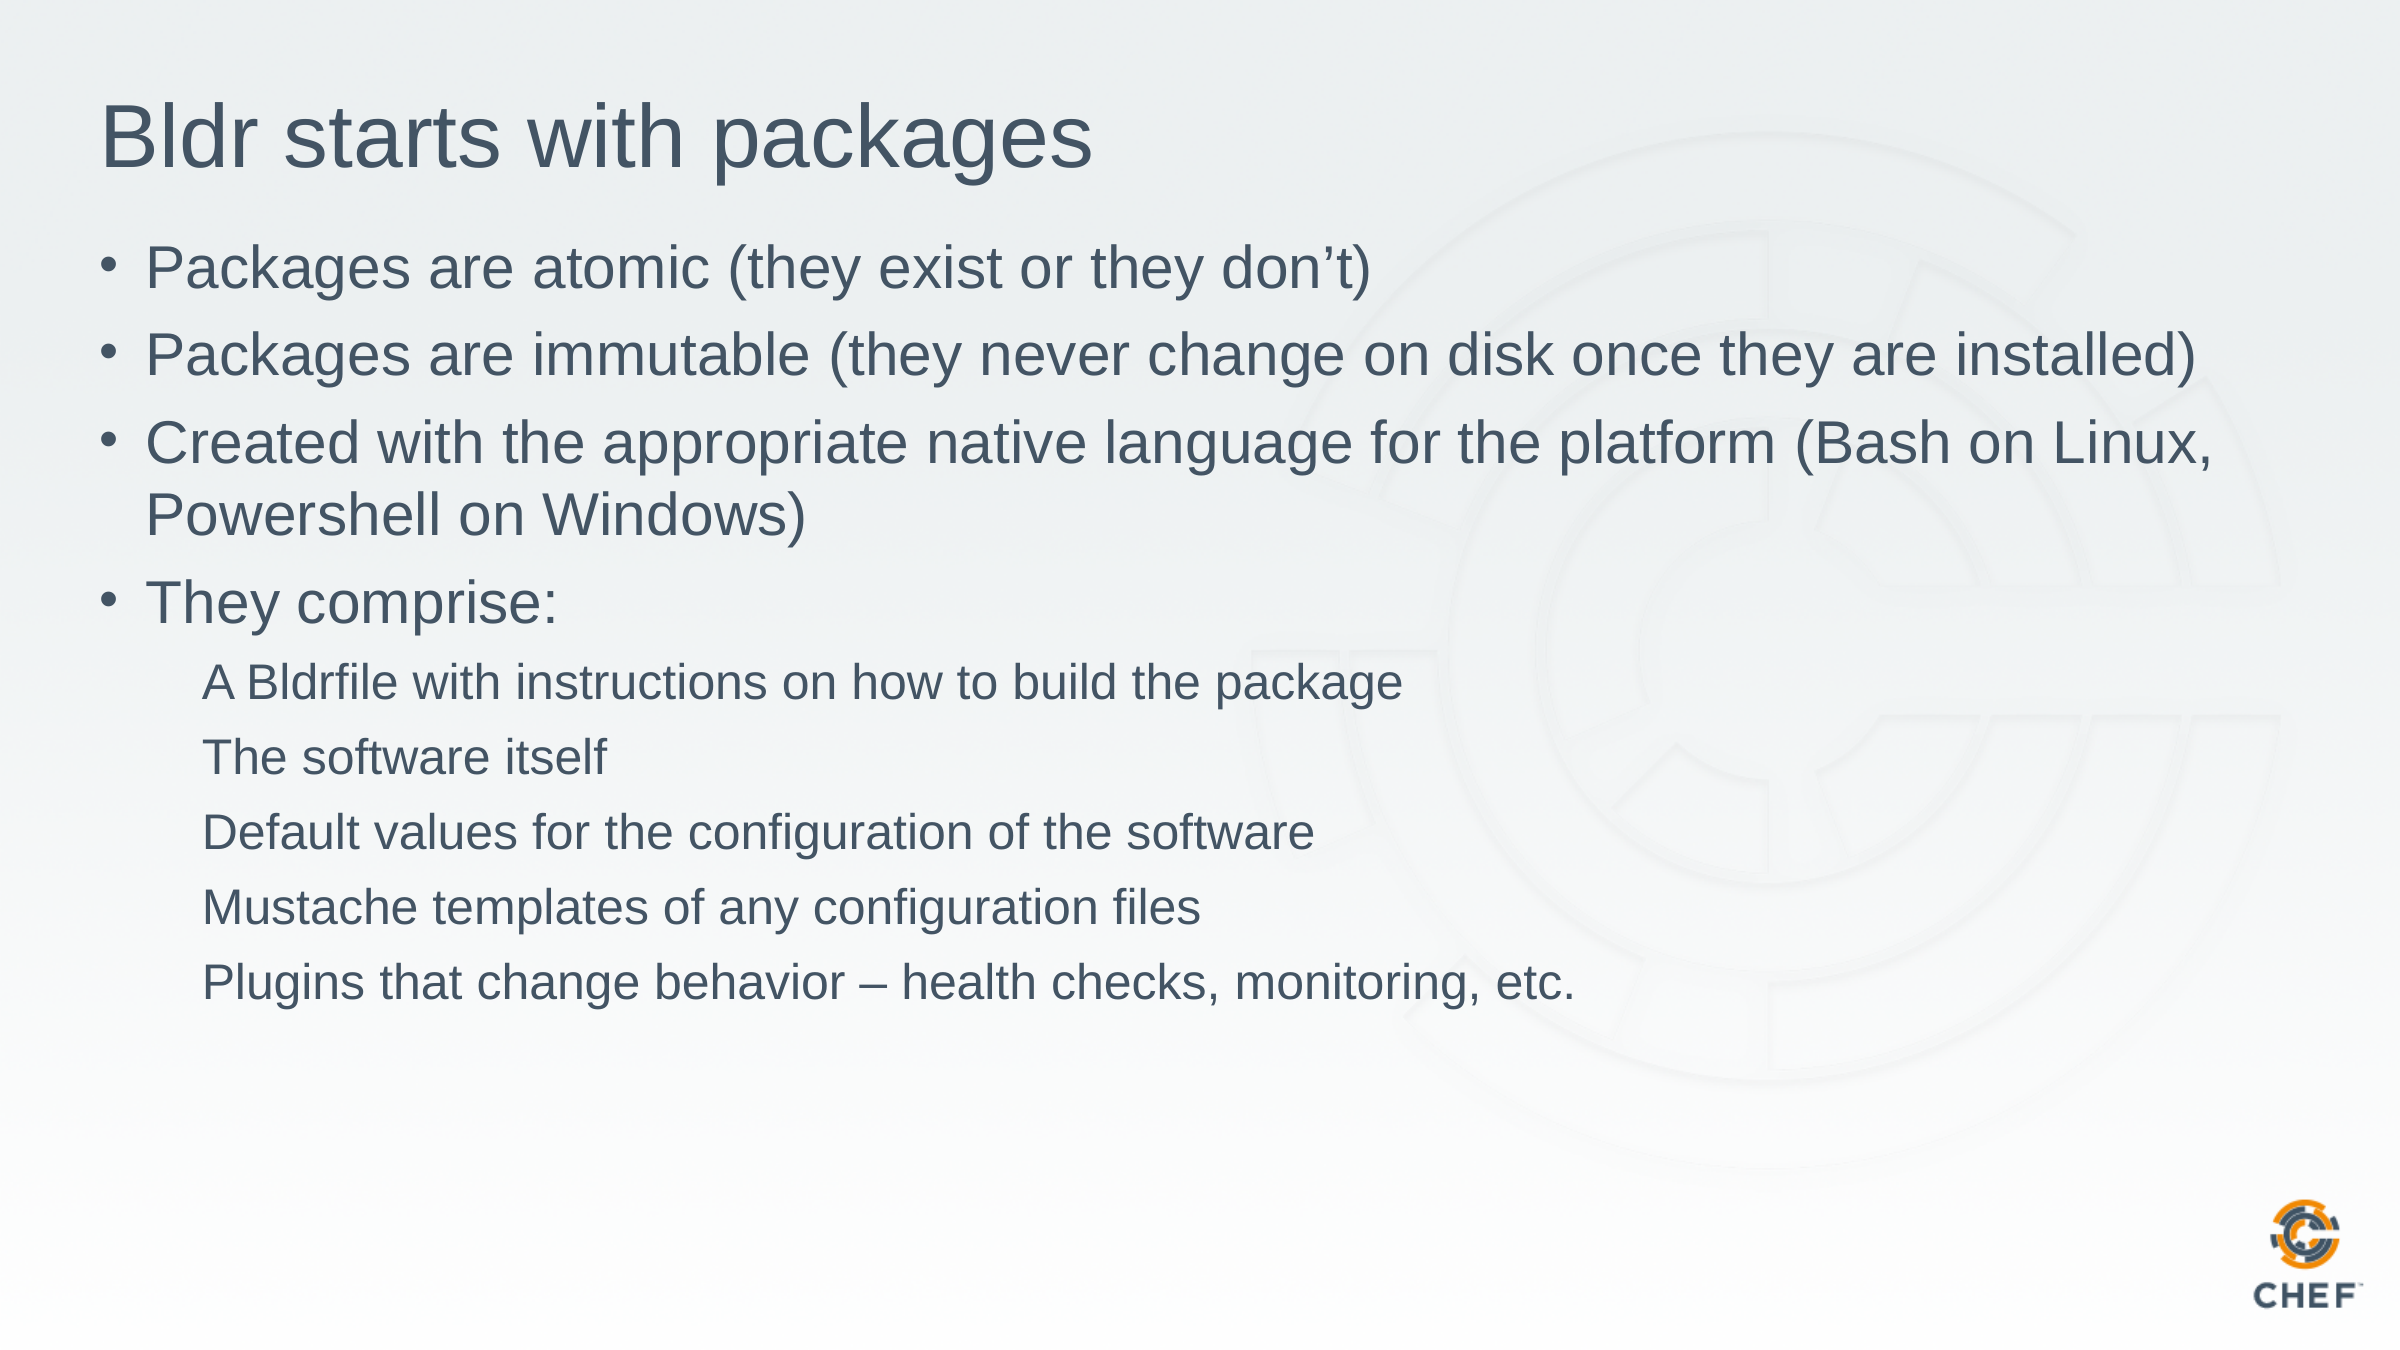

# Bldr starts with packages
Packages are atomic (they exist or they don’t)
Packages are immutable (they never change on disk once they are installed)
Created with the appropriate native language for the platform (Bash on Linux, Powershell on Windows)
They comprise:
A Bldrfile with instructions on how to build the package
The software itself
Default values for the configuration of the software
Mustache templates of any configuration files
Plugins that change behavior – health checks, monitoring, etc.